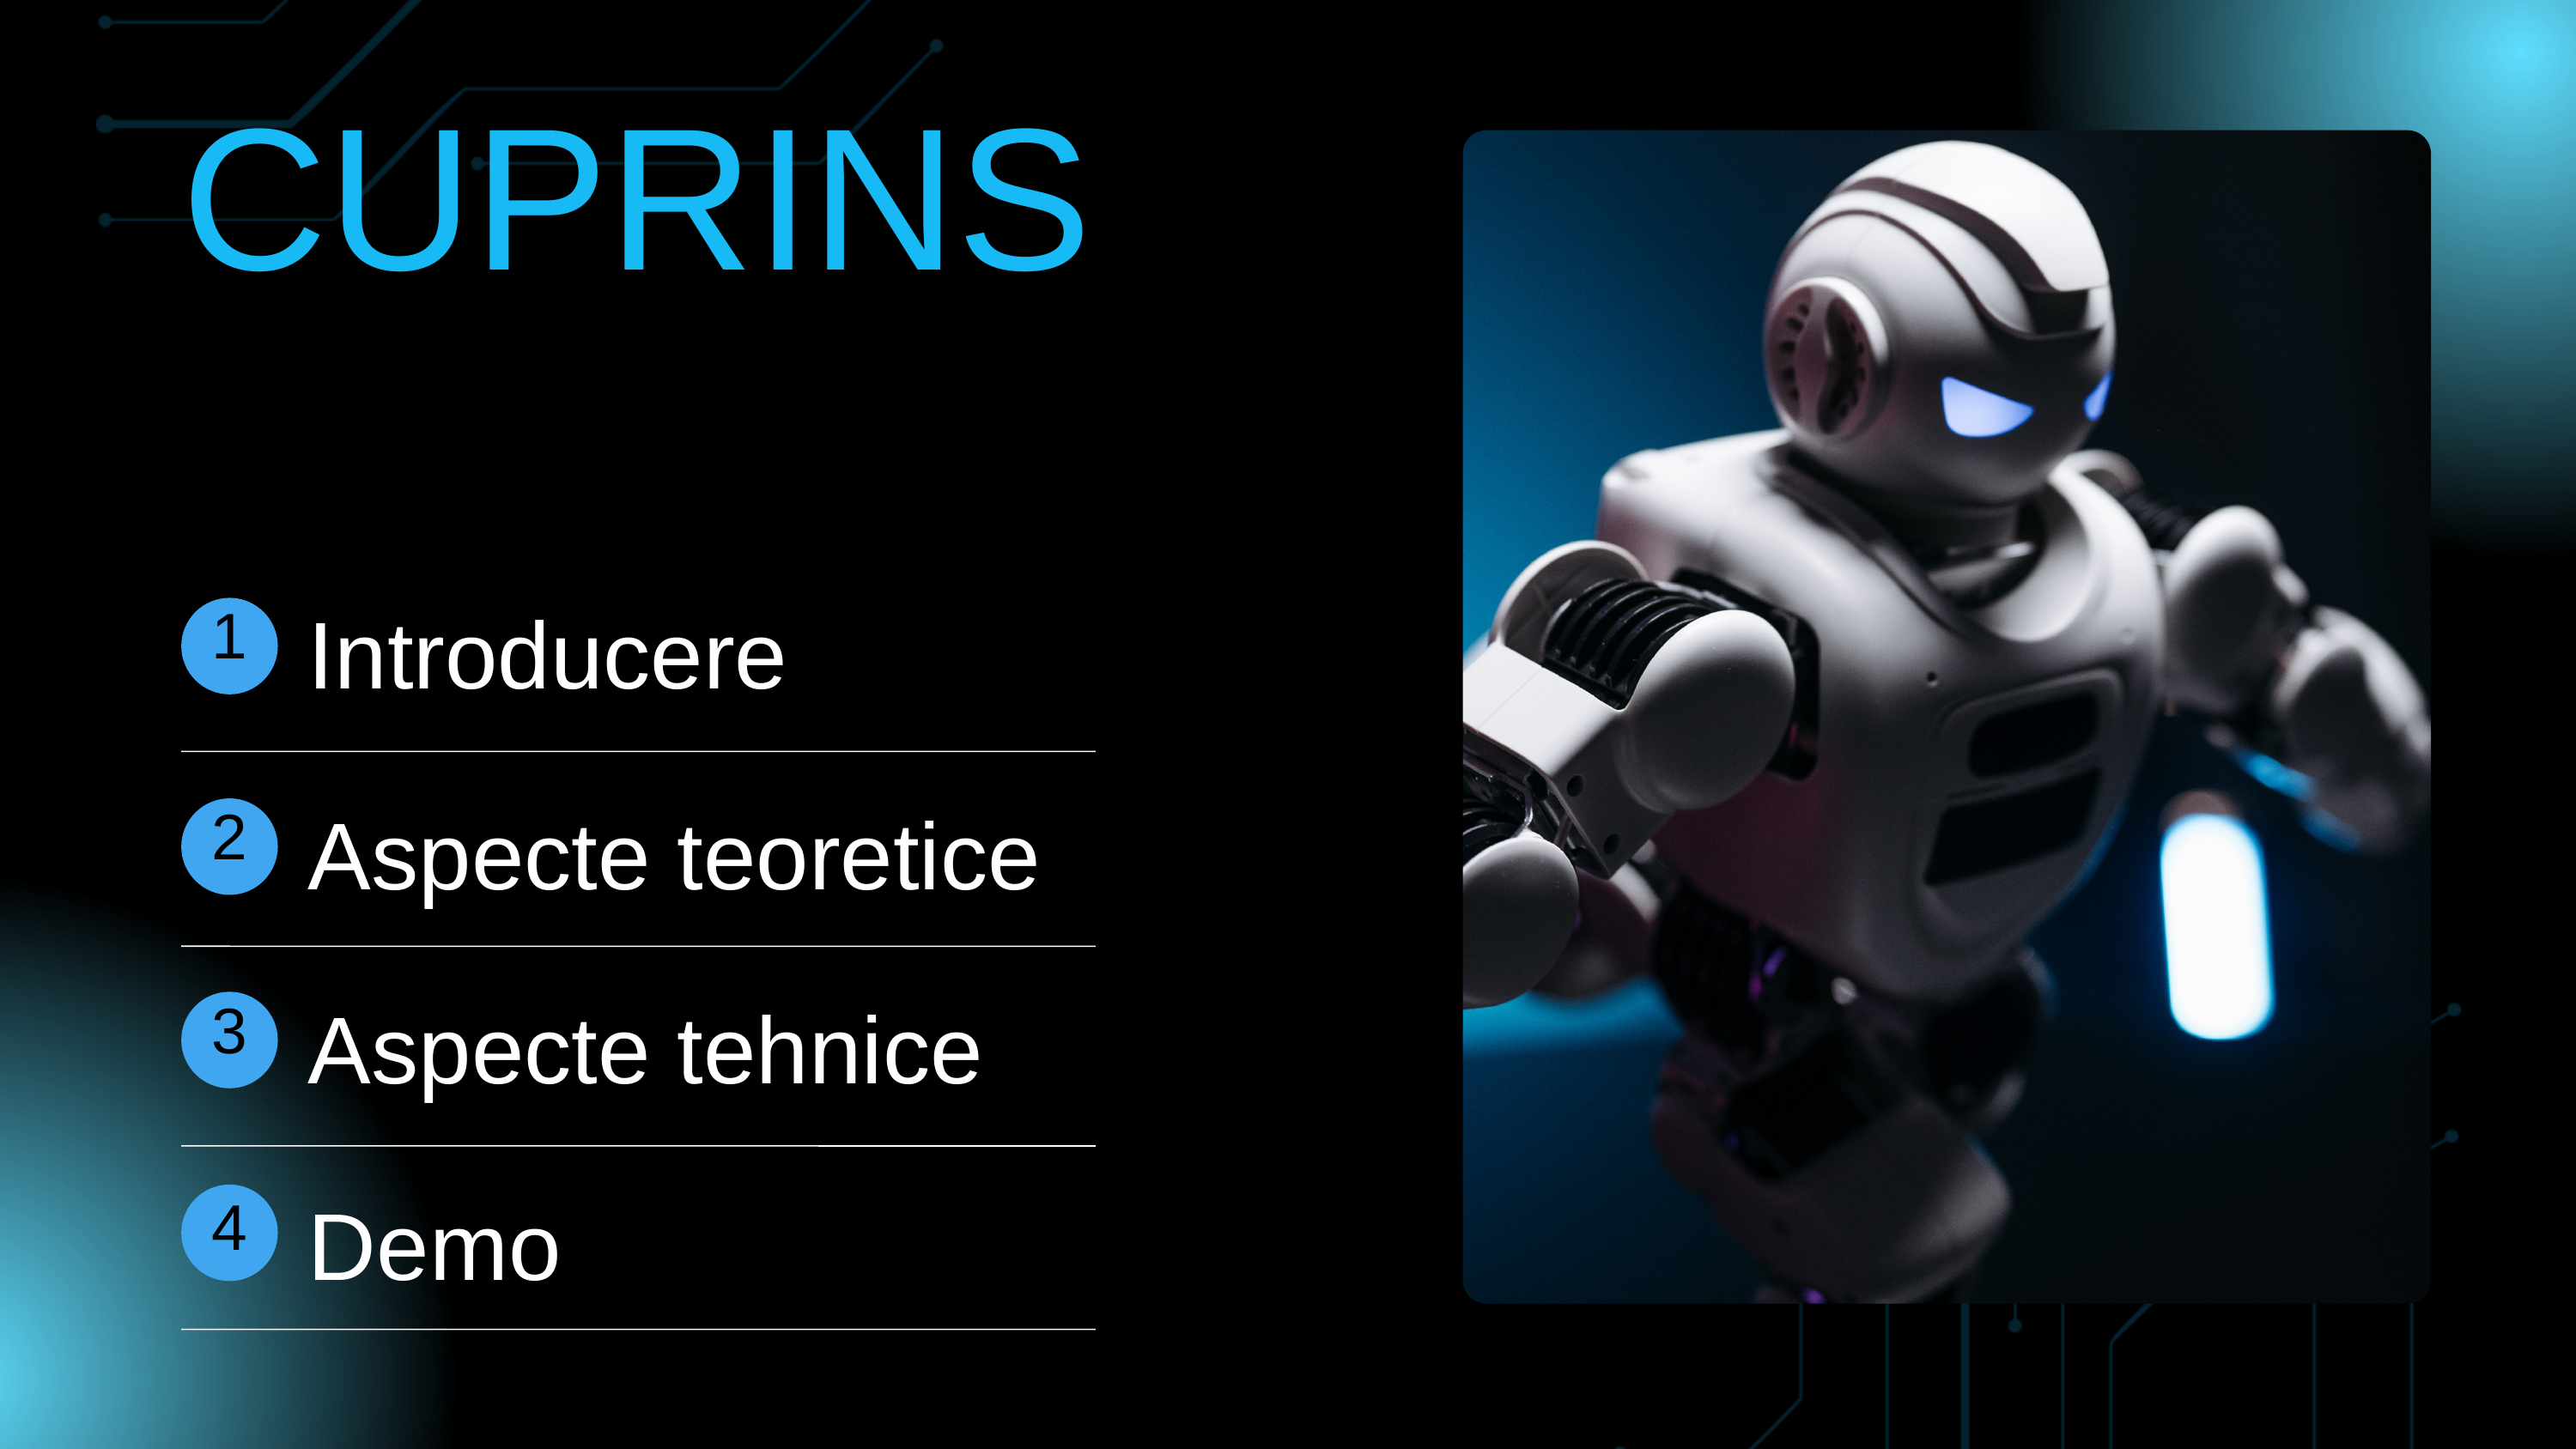

CUPRINS

Introducere

1

Aspecte teoretice

2

Aspecte tehnice

3

Demo

4